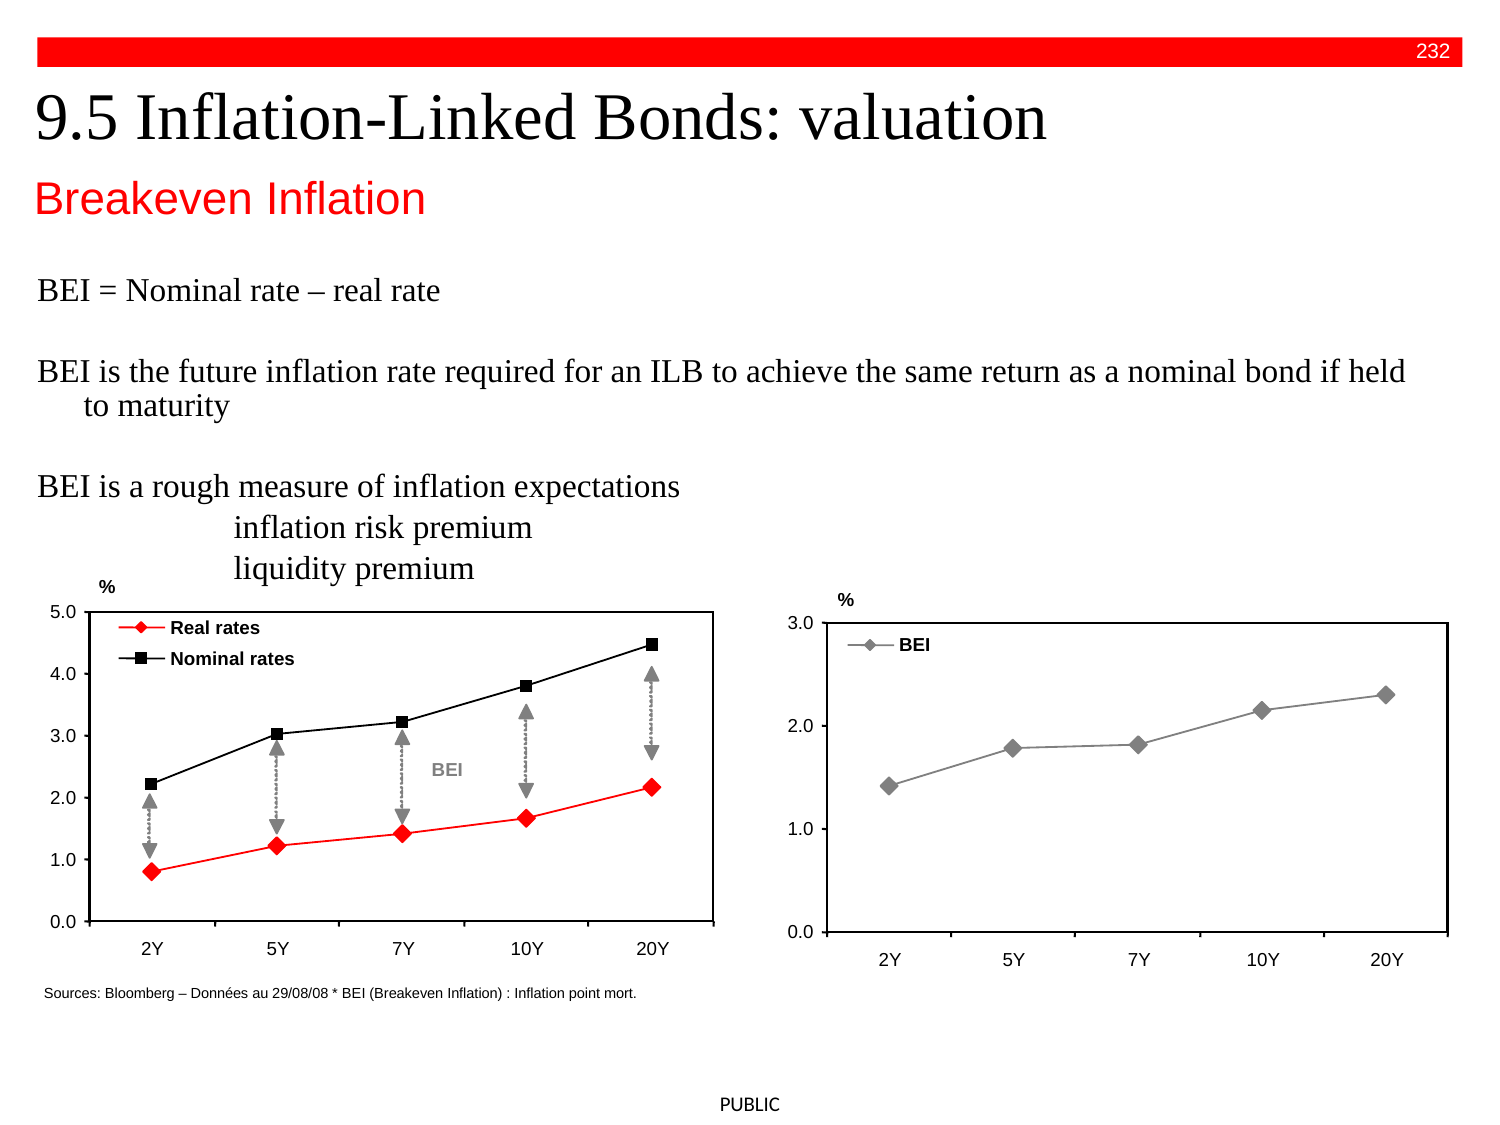

9.5 Inflation-Linked Bonds: valuation
Breakeven Inflation
BEI = Nominal rate – real rate

BEI is the future inflation rate required for an ILB to achieve the same return as a nominal bond if held to maturity

BEI is a rough measure of inflation expectations
		inflation risk premium
		liquidity premium

%
5.0

Real rates

Nominal rates

4.0

3.0

BEI

2.0

1.0

0.0

2Y
5Y
7Y
10Y
20Y
%
3.0

BEI

2.0

1.0

0.0

2Y
5Y
7Y
10Y
20Y
Sources: Bloomberg – Données au 29/08/08 * BEI (Breakeven Inflation) : Inflation point mort.